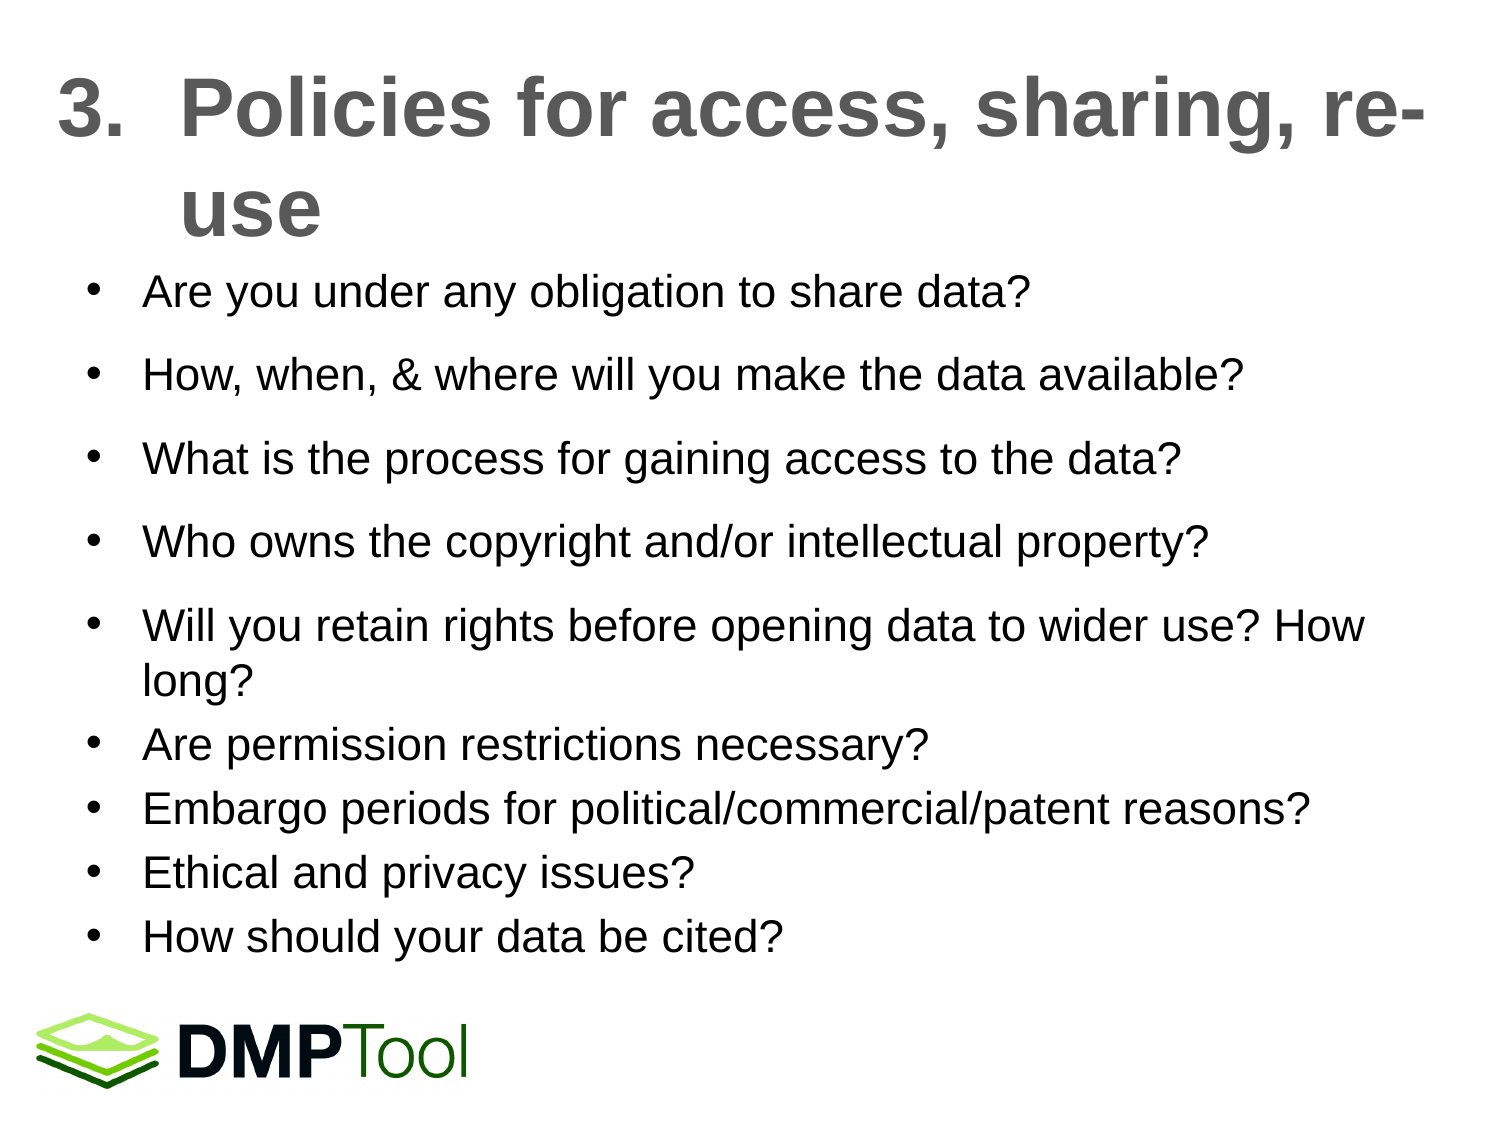

# Policies for access, sharing, re-use
Are you under any obligation to share data?
How, when, & where will you make the data available?
What is the process for gaining access to the data?
Who owns the copyright and/or intellectual property?
Will you retain rights before opening data to wider use? How long?
Are permission restrictions necessary?
Embargo periods for political/commercial/patent reasons?
Ethical and privacy issues?
How should your data be cited?